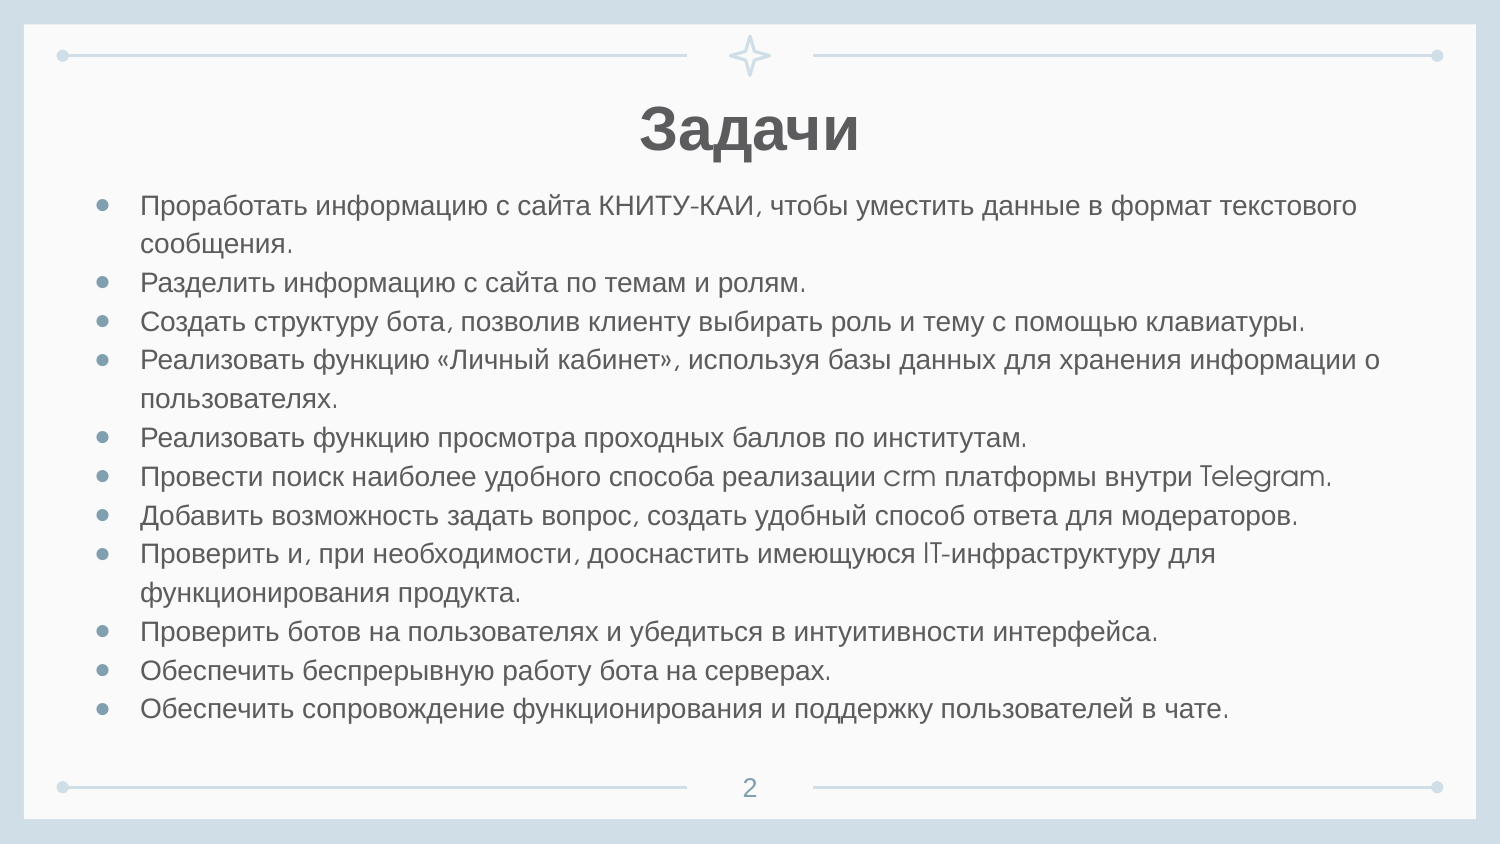

# Задачи
Проработать информацию с сайта КНИТУ-КАИ, чтобы уместить данные в формат текстового сообщения.
Разделить информацию с сайта по темам и ролям.
Создать структуру бота, позволив клиенту выбирать роль и тему с помощью клавиатуры.
Реализовать функцию «Личный кабинет», используя базы данных для хранения информации о пользователях.
Реализовать функцию просмотра проходных баллов по институтам.
Провести поиск наиболее удобного способа реализации crm платформы внутри Telegram.
Добавить возможность задать вопрос, создать удобный способ ответа для модераторов.
Проверить и, при необходимости, дооснастить имеющуюся IT-инфраструктуру для функционирования продукта.
Проверить ботов на пользователях и убедиться в интуитивности интерфейса.
Обеспечить беспрерывную работу бота на серверах.
Обеспечить сопровождение функционирования и поддержку пользователей в чате.
2